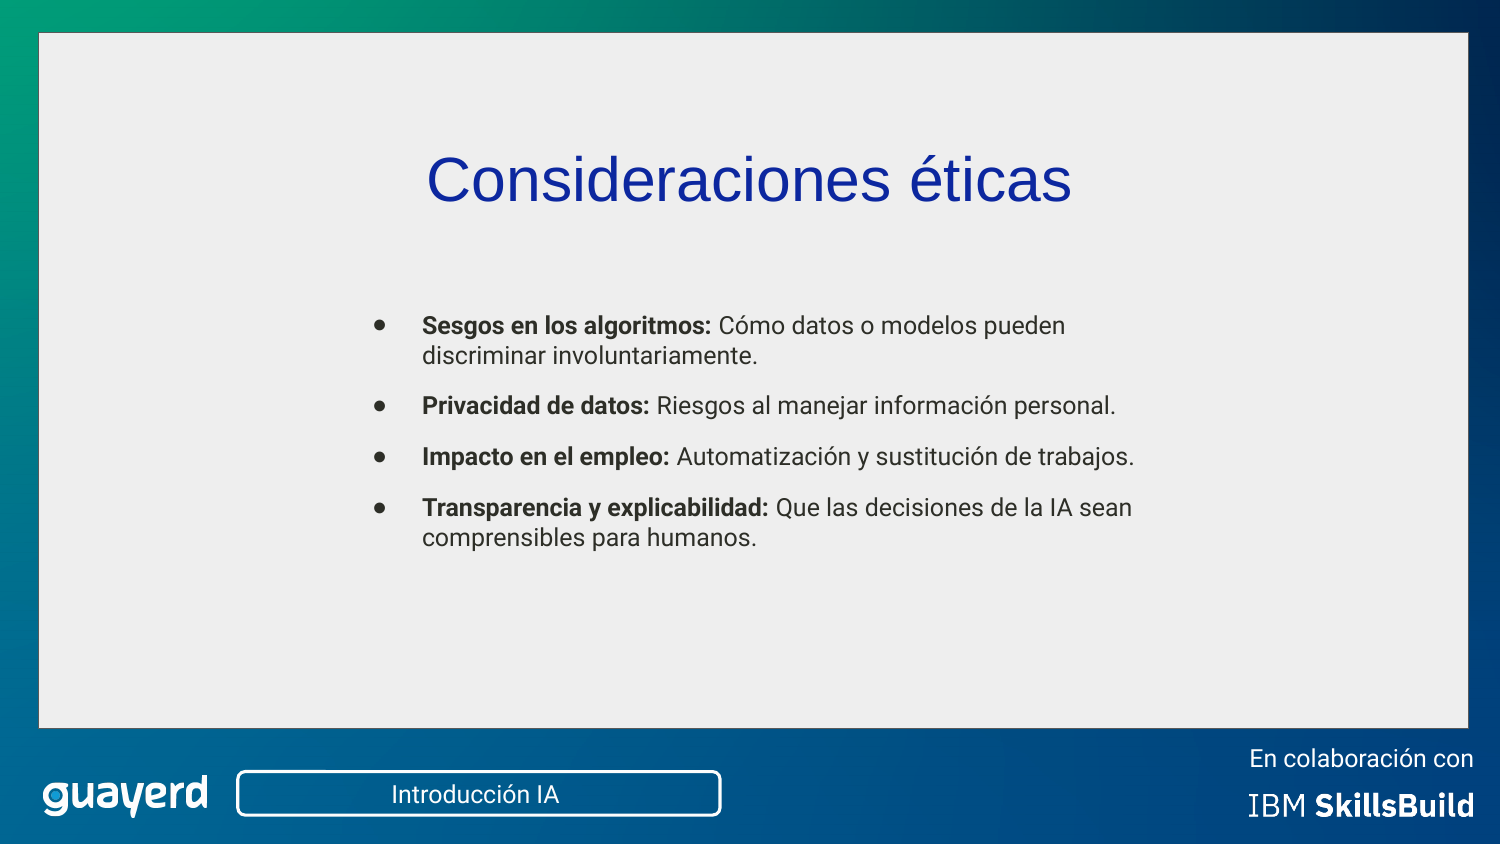

Consideraciones éticas
Sesgos en los algoritmos: Cómo datos o modelos pueden discriminar involuntariamente.
Privacidad de datos: Riesgos al manejar información personal.
Impacto en el empleo: Automatización y sustitución de trabajos.
Transparencia y explicabilidad: Que las decisiones de la IA sean comprensibles para humanos.
Introducción IA